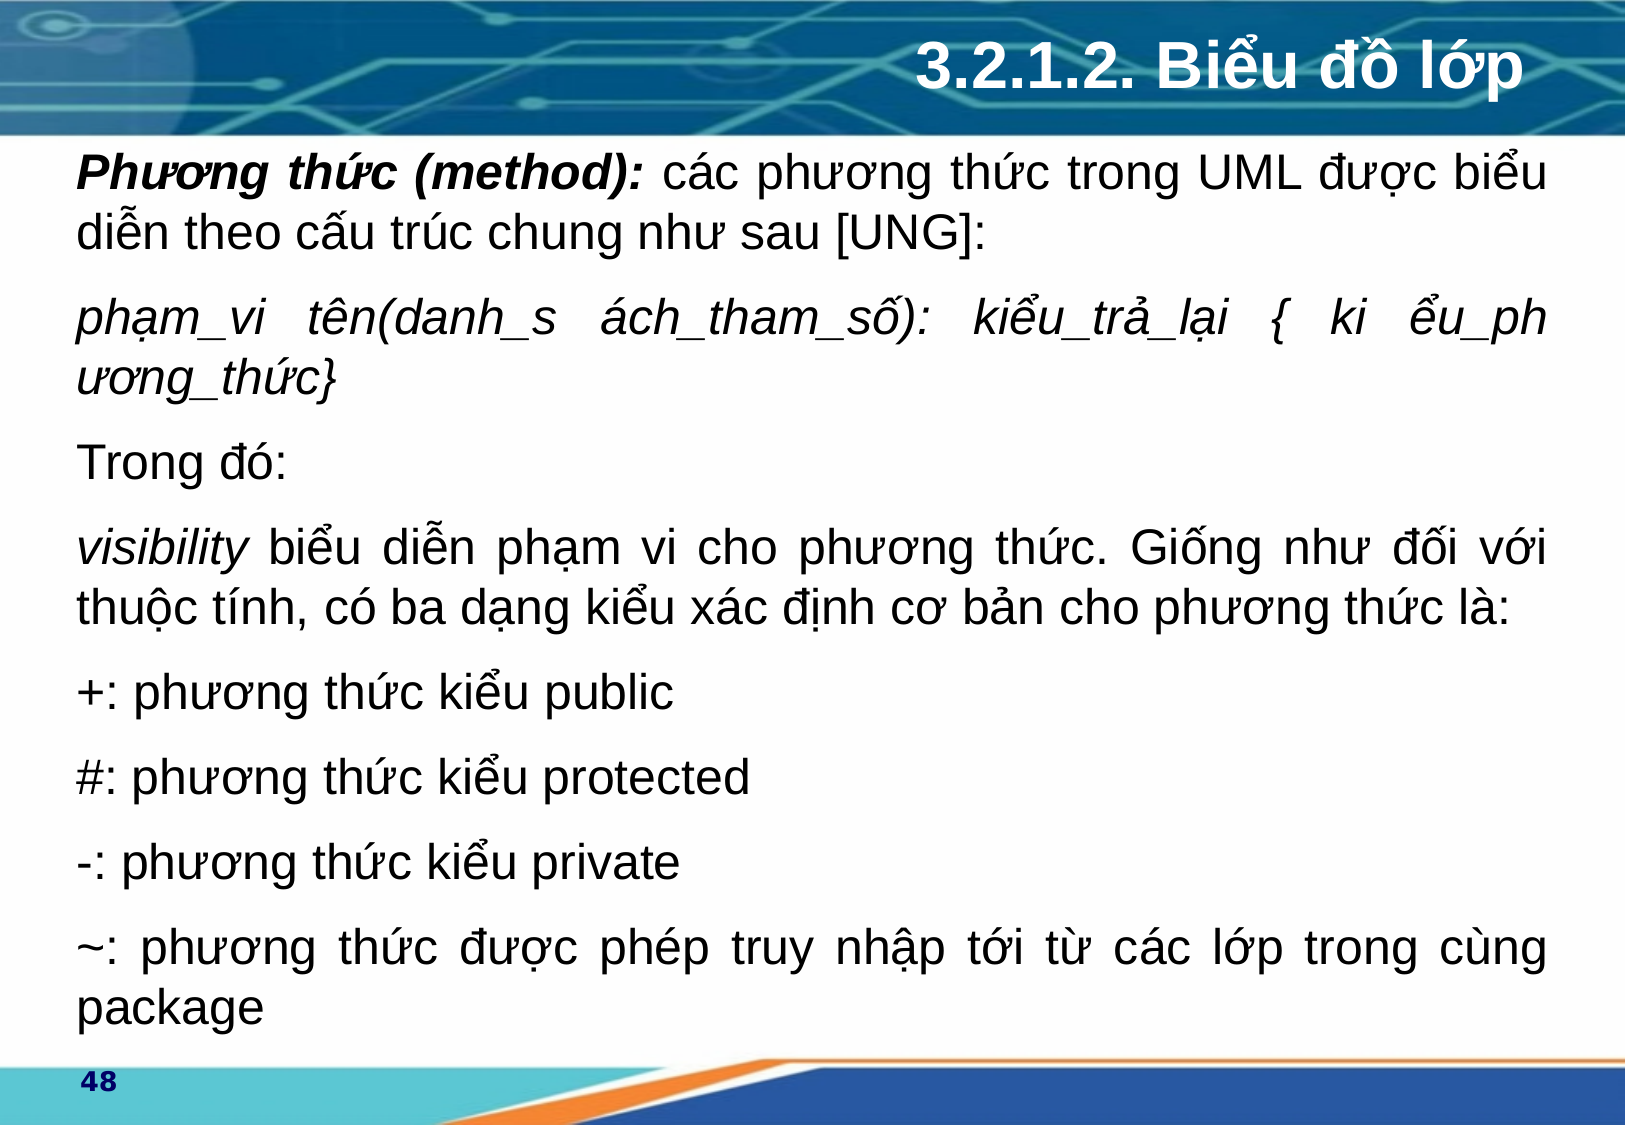

# 3.2.1.2. Biểu đồ lớp
Phương thức (method): các phương thức trong UML được biểu diễn theo cấu trúc chung như sau [UNG]:
phạm_vi tên(danh_s ách_tham_số): kiểu_trả_lại { ki ểu_ph ương_thức}
Trong đó:
visibility biểu diễn phạm vi cho phương thức. Giống như đối với thuộc tính, có ba dạng kiểu xác định cơ bản cho phương thức là:
+: phương thức kiểu public
#: phương thức kiểu protected
-: phương thức kiểu private
~: phương thức được phép truy nhập tới từ các lớp trong cùng package
48